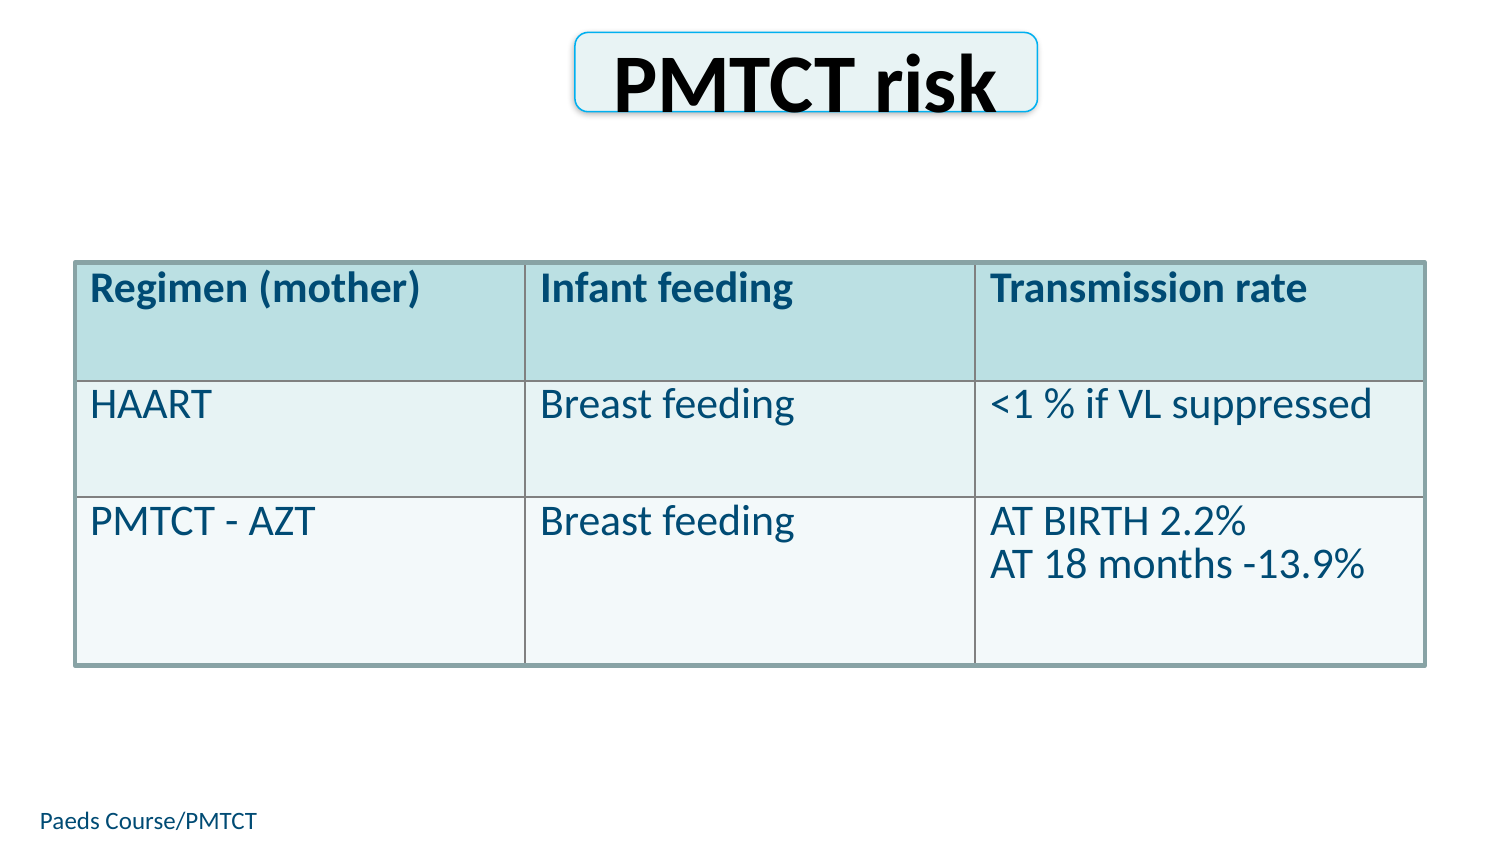

PMTCT risk

| Regimen (mother) | Infant feeding | Transmission rate |
| --- | --- | --- |
| HAART | Breast feeding | <1 % if VL suppressed |
| PMTCT - AZT | Breast feeding | AT BIRTH 2.2% AT 18 months -13.9% |
Paeds Course/PMTCT